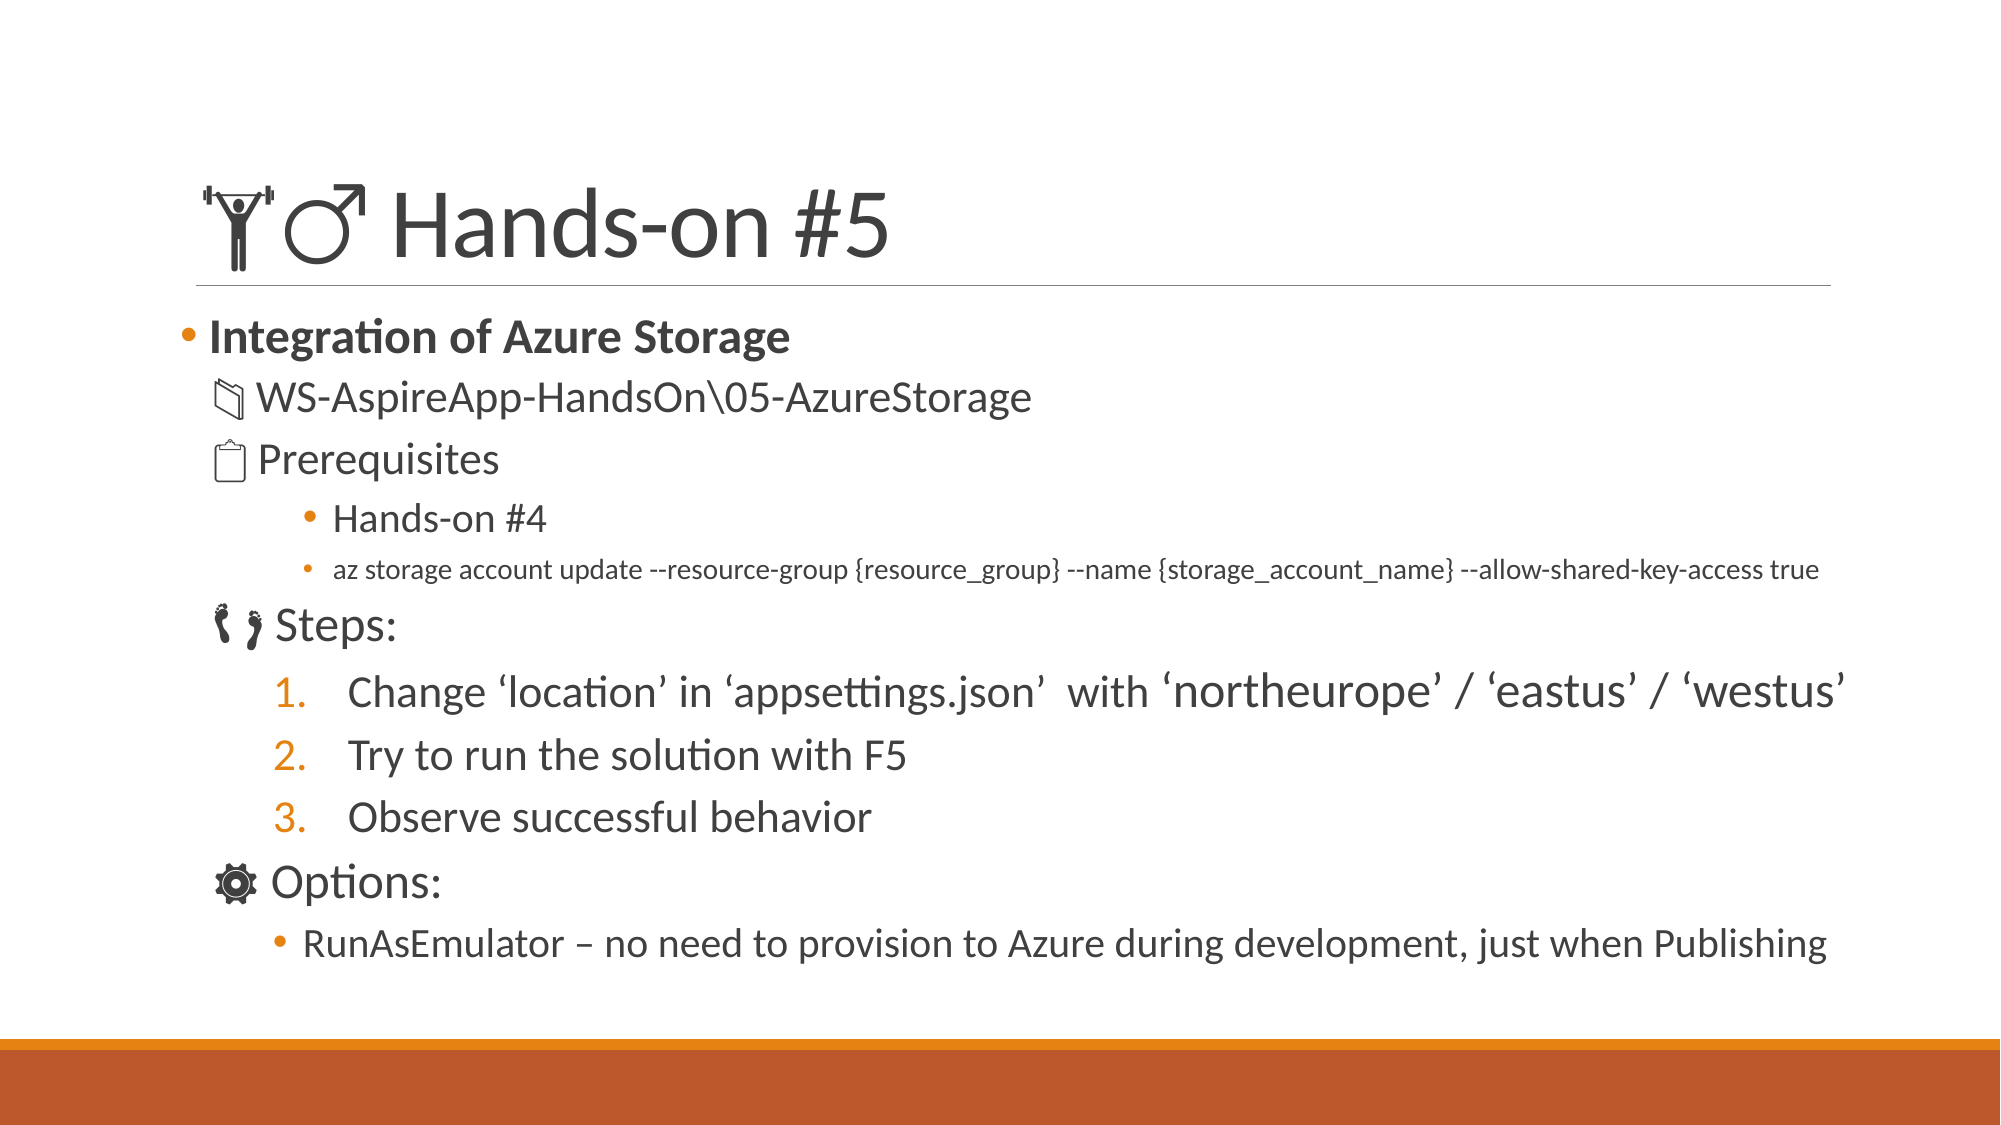

# 🏋️‍♂️ Hands-on #5
 Integration of Azure Storage
📁 WS-AspireApp-HandsOn\05-AzureStorage
📋 Prerequisites
Hands-on #4
az storage account update --resource-group {resource_group} --name {storage_account_name} --allow-shared-key-access true
👣 Steps:
Change ‘location’ in ‘appsettings.json’  with ‘northeurope’ / ‘eastus’ / ‘westus’
Try to run the solution with F5
Observe successful behavior
⚙️ Options:
RunAsEmulator – no need to provision to Azure during development, just when Publishing